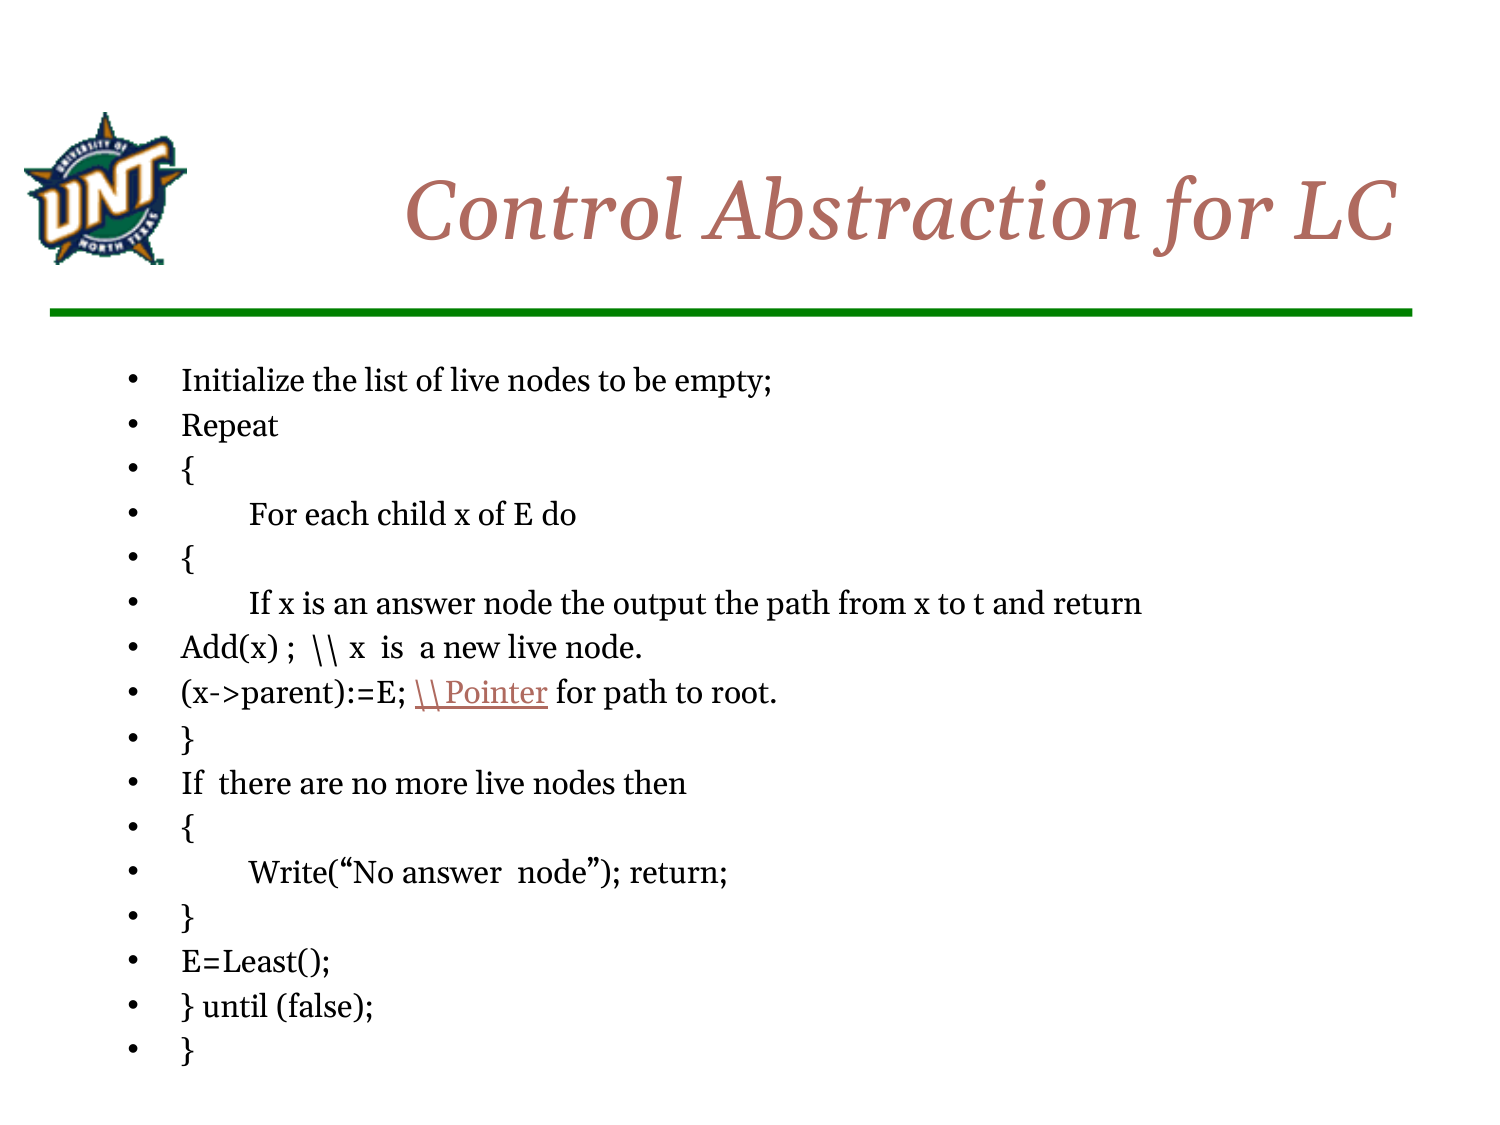

# Control Abstraction for LC
Initialize the list of live nodes to be empty;
Repeat
{
	For each child x of E do
{
	If x is an answer node the output the path from x to t and return
Add(x) ;  \\ x  is  a new live node.
(x->parent):=E; \\Pointer for path to root.
}
If  there are no more live nodes then
{
	Write(“No answer  node”); return;
}
E=Least();
} until (false);
}